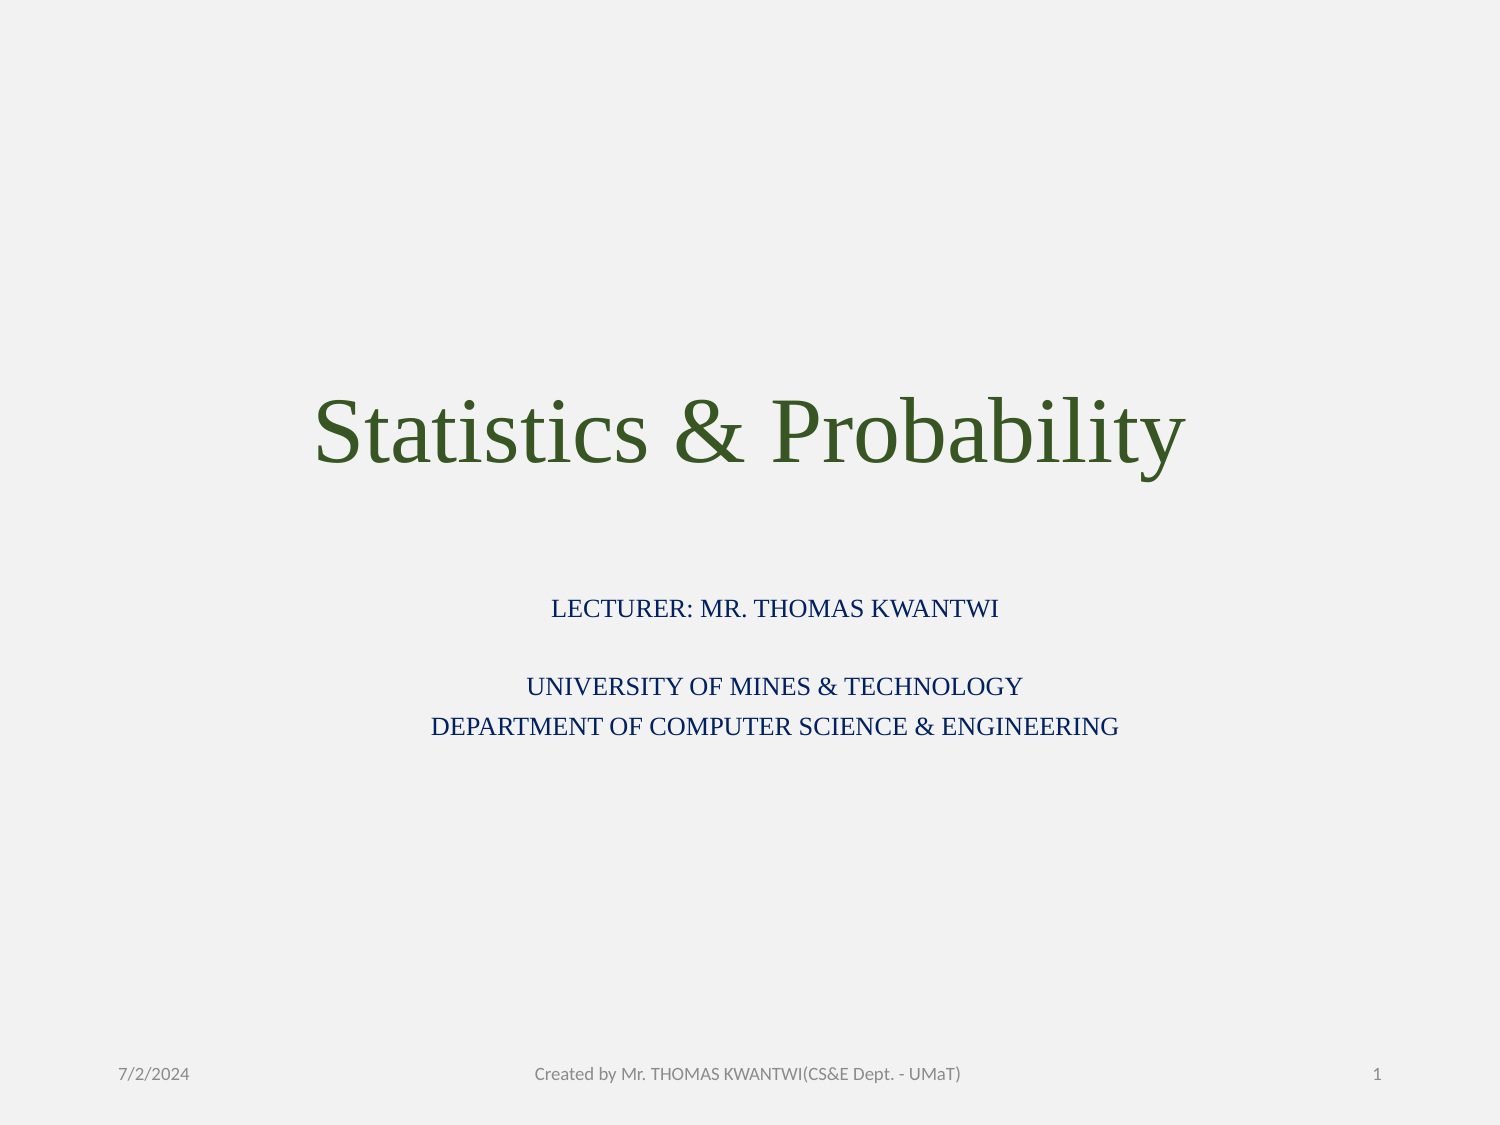

# Statistics & Probability
LECTURER: MR. THOMAS KWANTWI

UNIVERSITY OF MINES & TECHNOLOGY
DEPARTMENT OF COMPUTER SCIENCE & ENGINEERING
7/2/2024
Created by Mr. THOMAS KWANTWI(CS&E Dept. - UMaT)
1